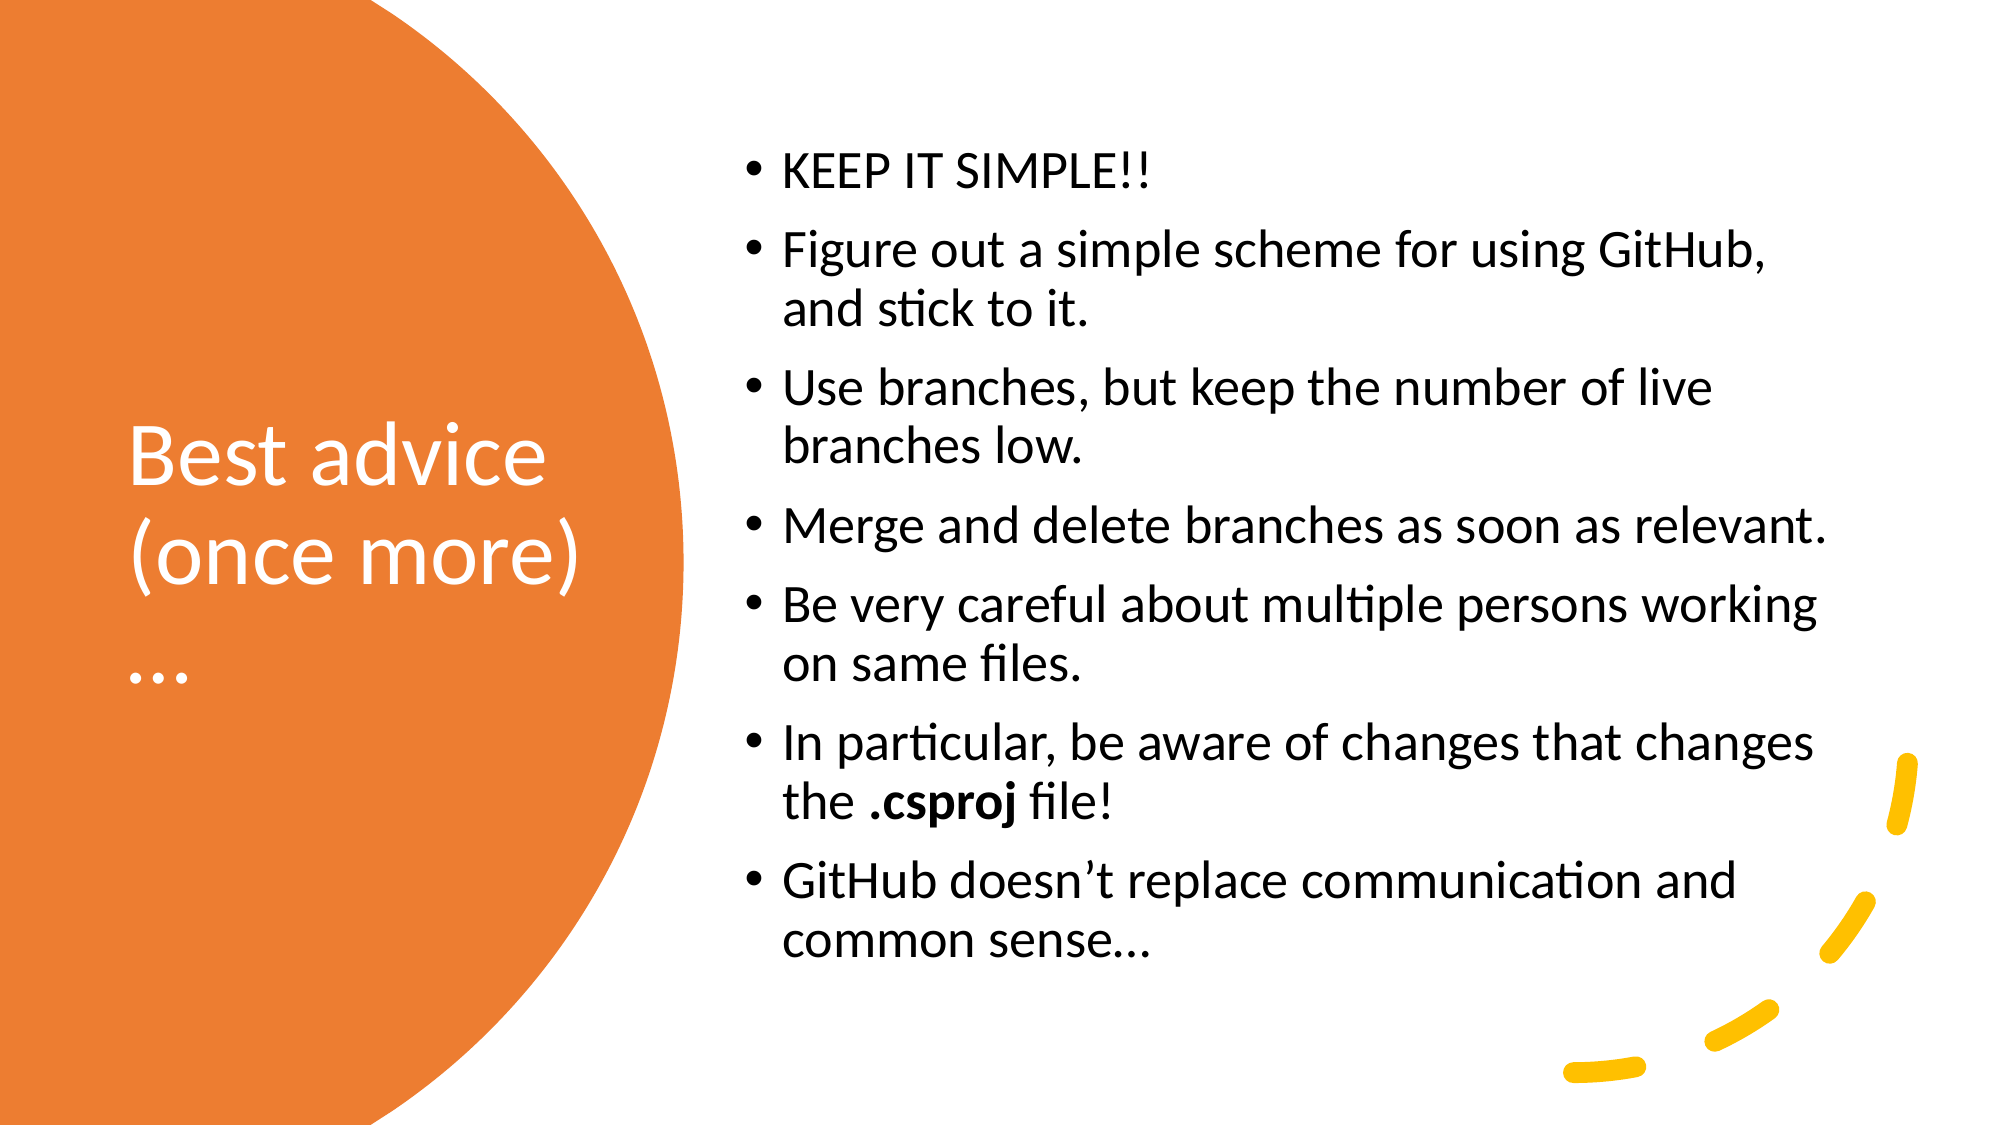

KEEP IT SIMPLE!!
Figure out a simple scheme for using GitHub, and stick to it.
Use branches, but keep the number of live branches low.
Merge and delete branches as soon as relevant.
Be very careful about multiple persons working on same files.
In particular, be aware of changes that changes the .csproj file!
GitHub doesn’t replace communication and common sense…
# Best advice (once more)…